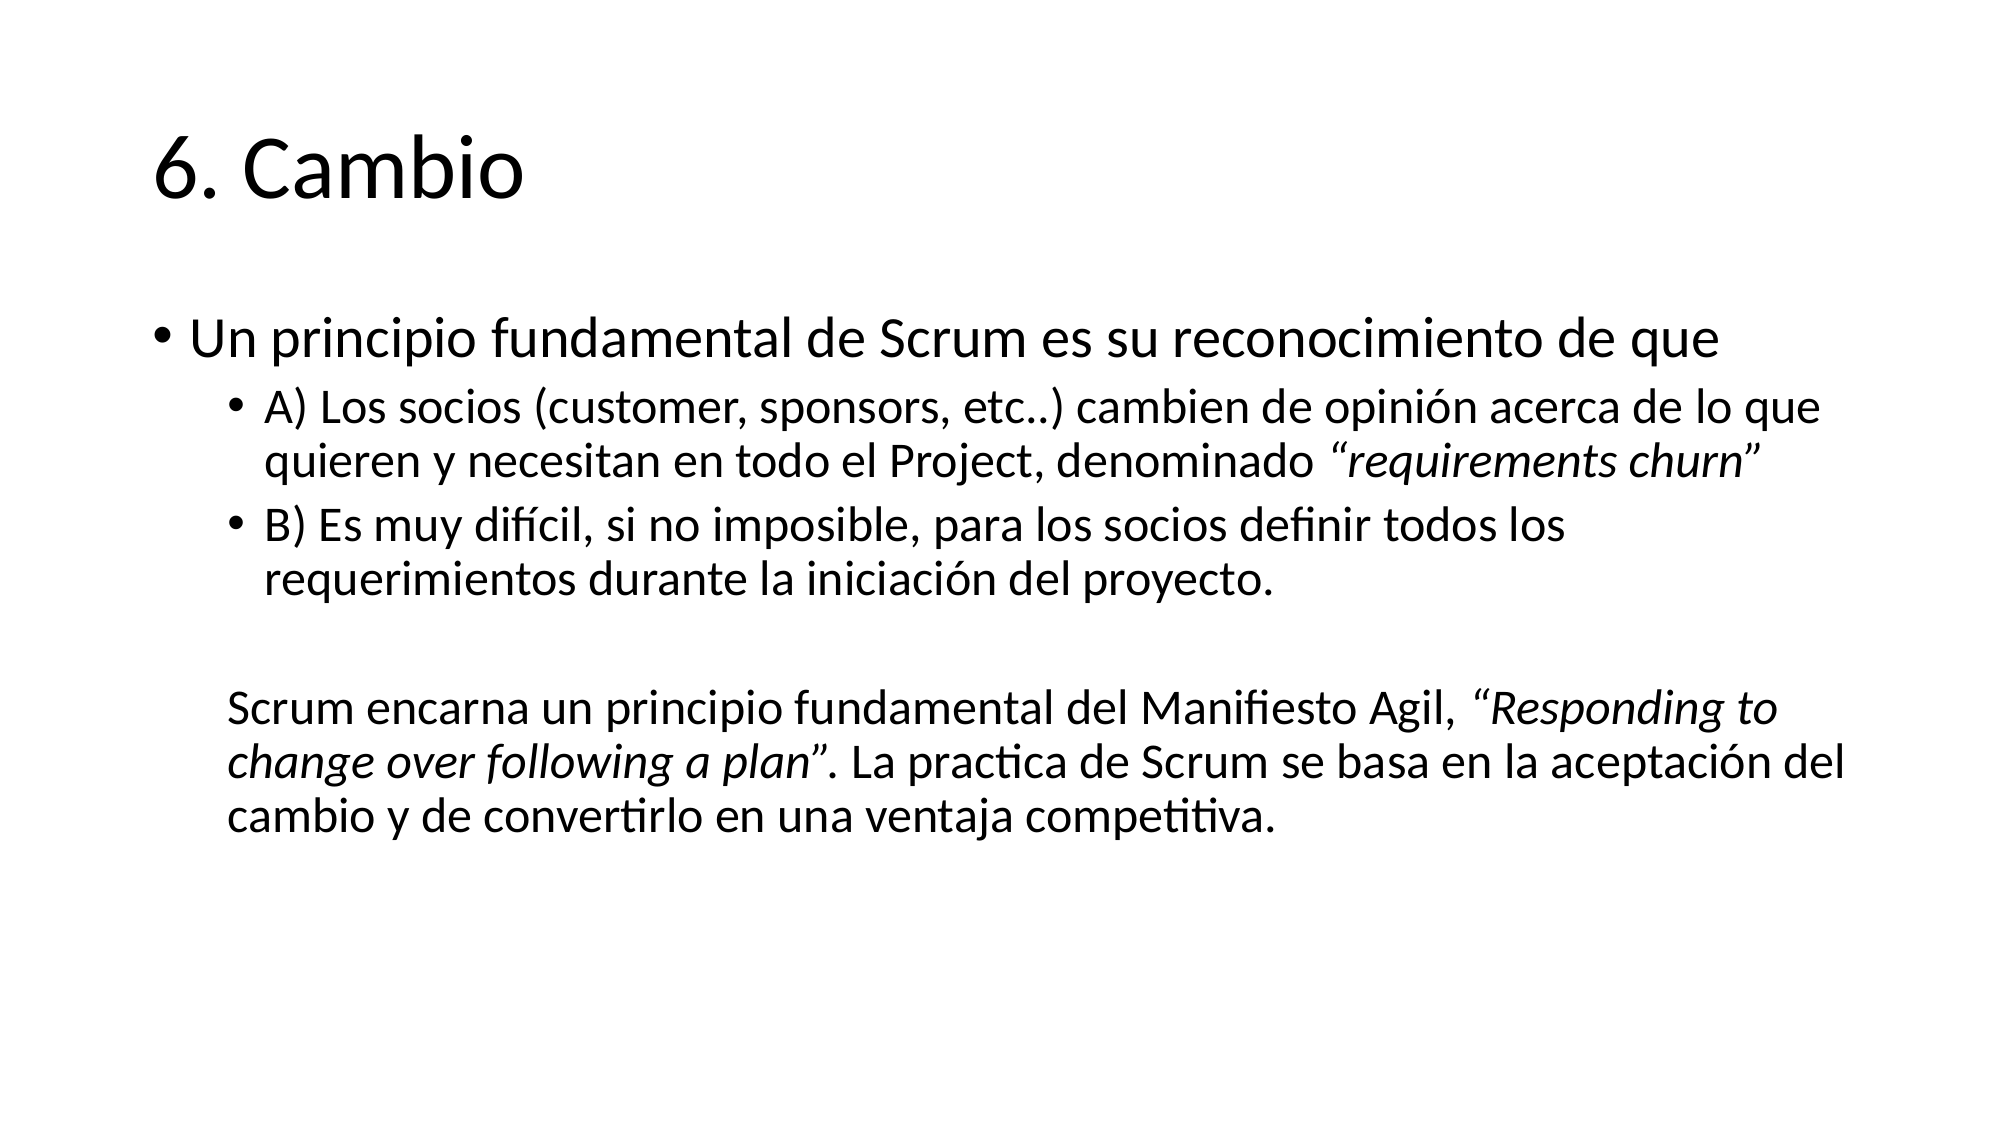

# 6. Cambio
Un principio fundamental de Scrum es su reconocimiento de que
A) Los socios (customer, sponsors, etc..) cambien de opinión acerca de lo que quieren y necesitan en todo el Project, denominado “requirements churn”
B) Es muy difícil, si no imposible, para los socios definir todos los requerimientos durante la iniciación del proyecto.

Scrum encarna un principio fundamental del Manifiesto Agil, “Responding to change over following a plan”. La practica de Scrum se basa en la aceptación del cambio y de convertirlo en una ventaja competitiva.